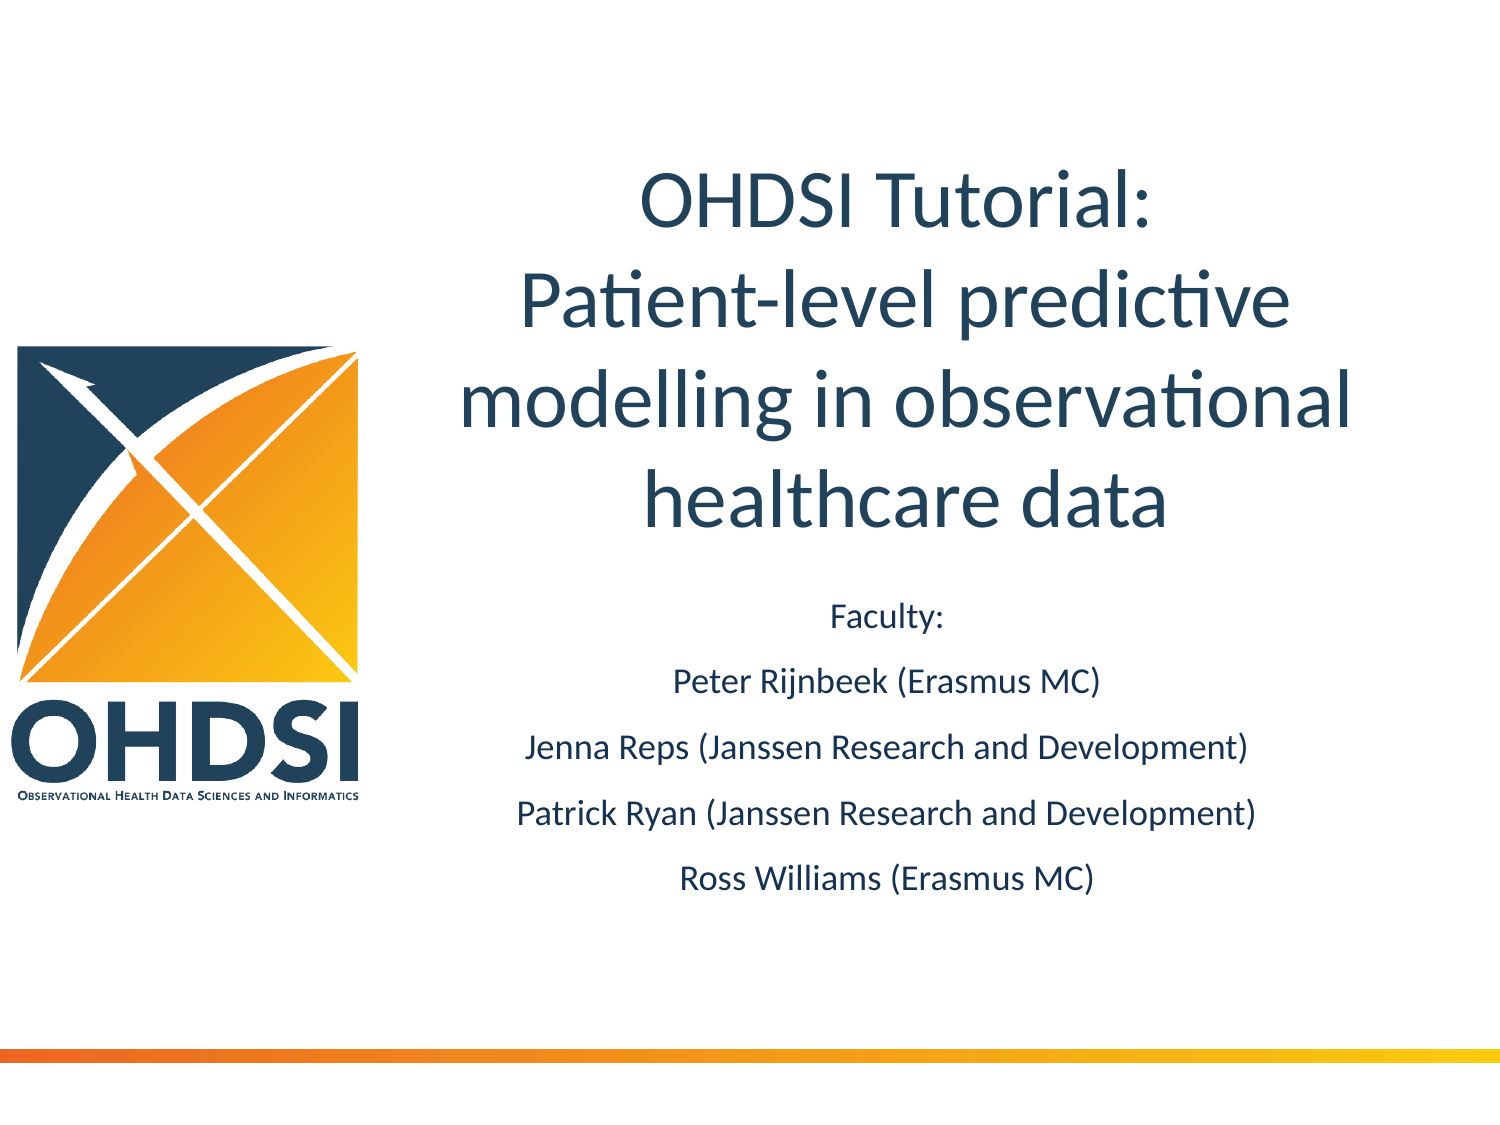

# OHDSI Tutorial: Patient-level predictive modelling in observational healthcare data
Faculty:
Peter Rijnbeek (Erasmus MC)
Jenna Reps (Janssen Research and Development)
Patrick Ryan (Janssen Research and Development)
Ross Williams (Erasmus MC)